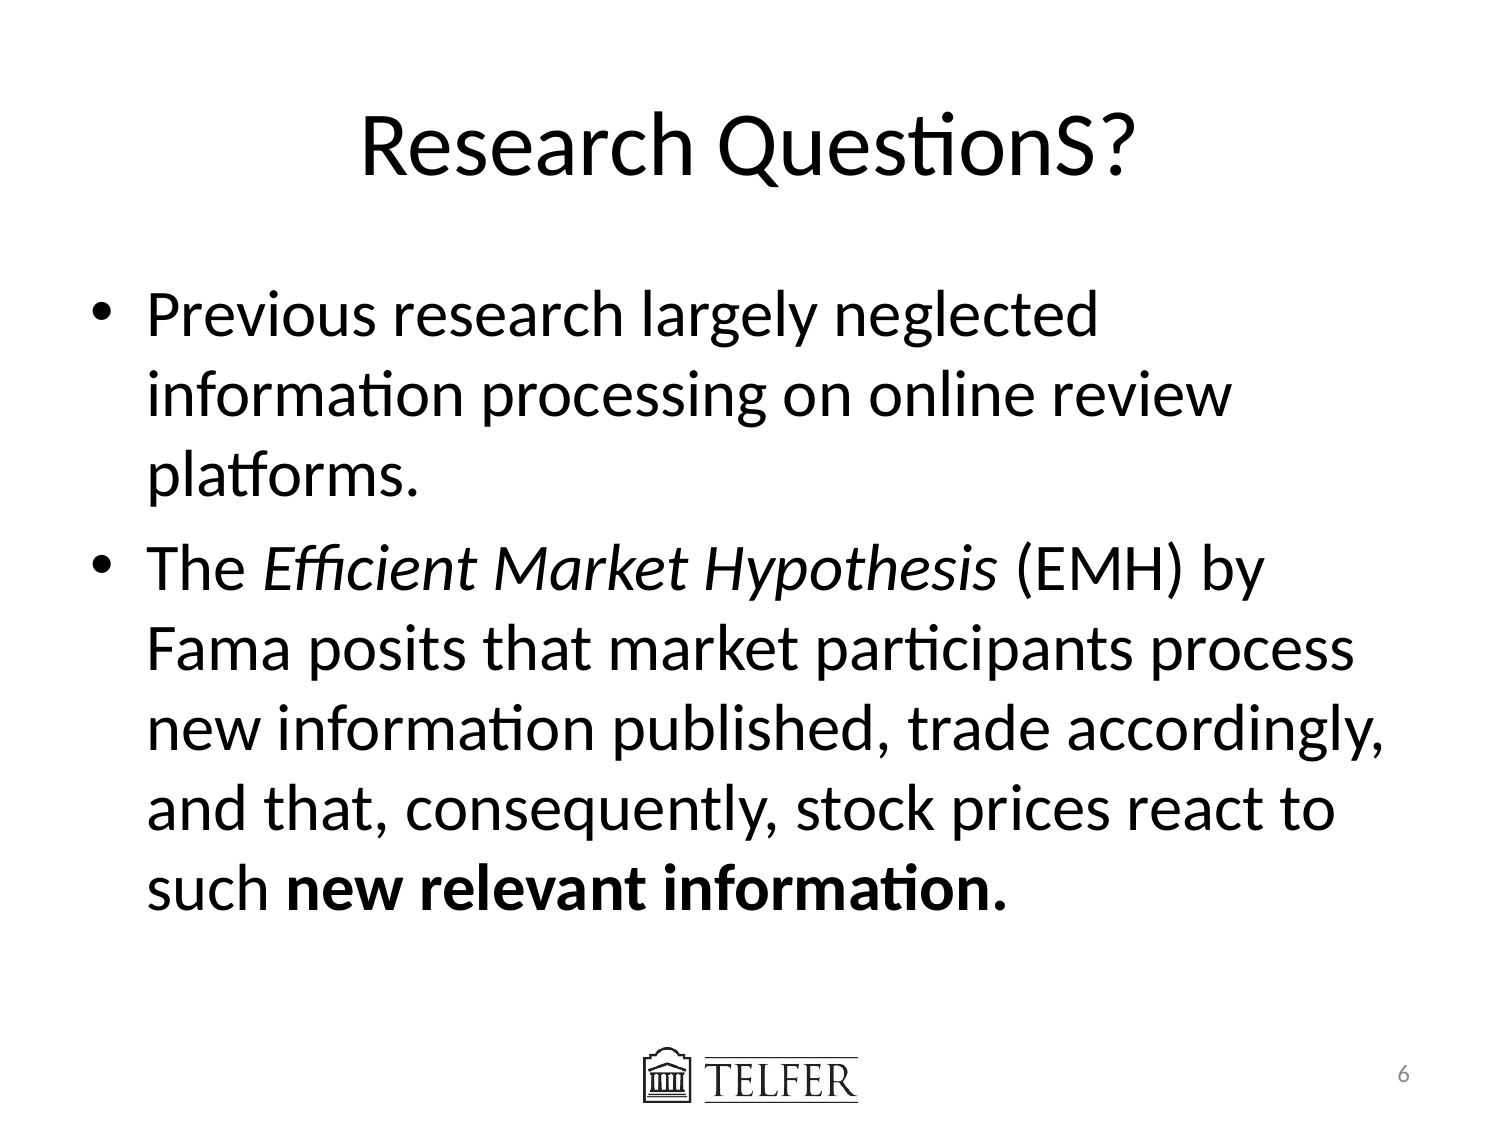

# Research QuestionS?
Previous research largely neglected information processing on online review platforms.
The Efficient Market Hypothesis (EMH) by Fama posits that market participants process new information published, trade accordingly, and that, consequently, stock prices react to such new relevant information.

6